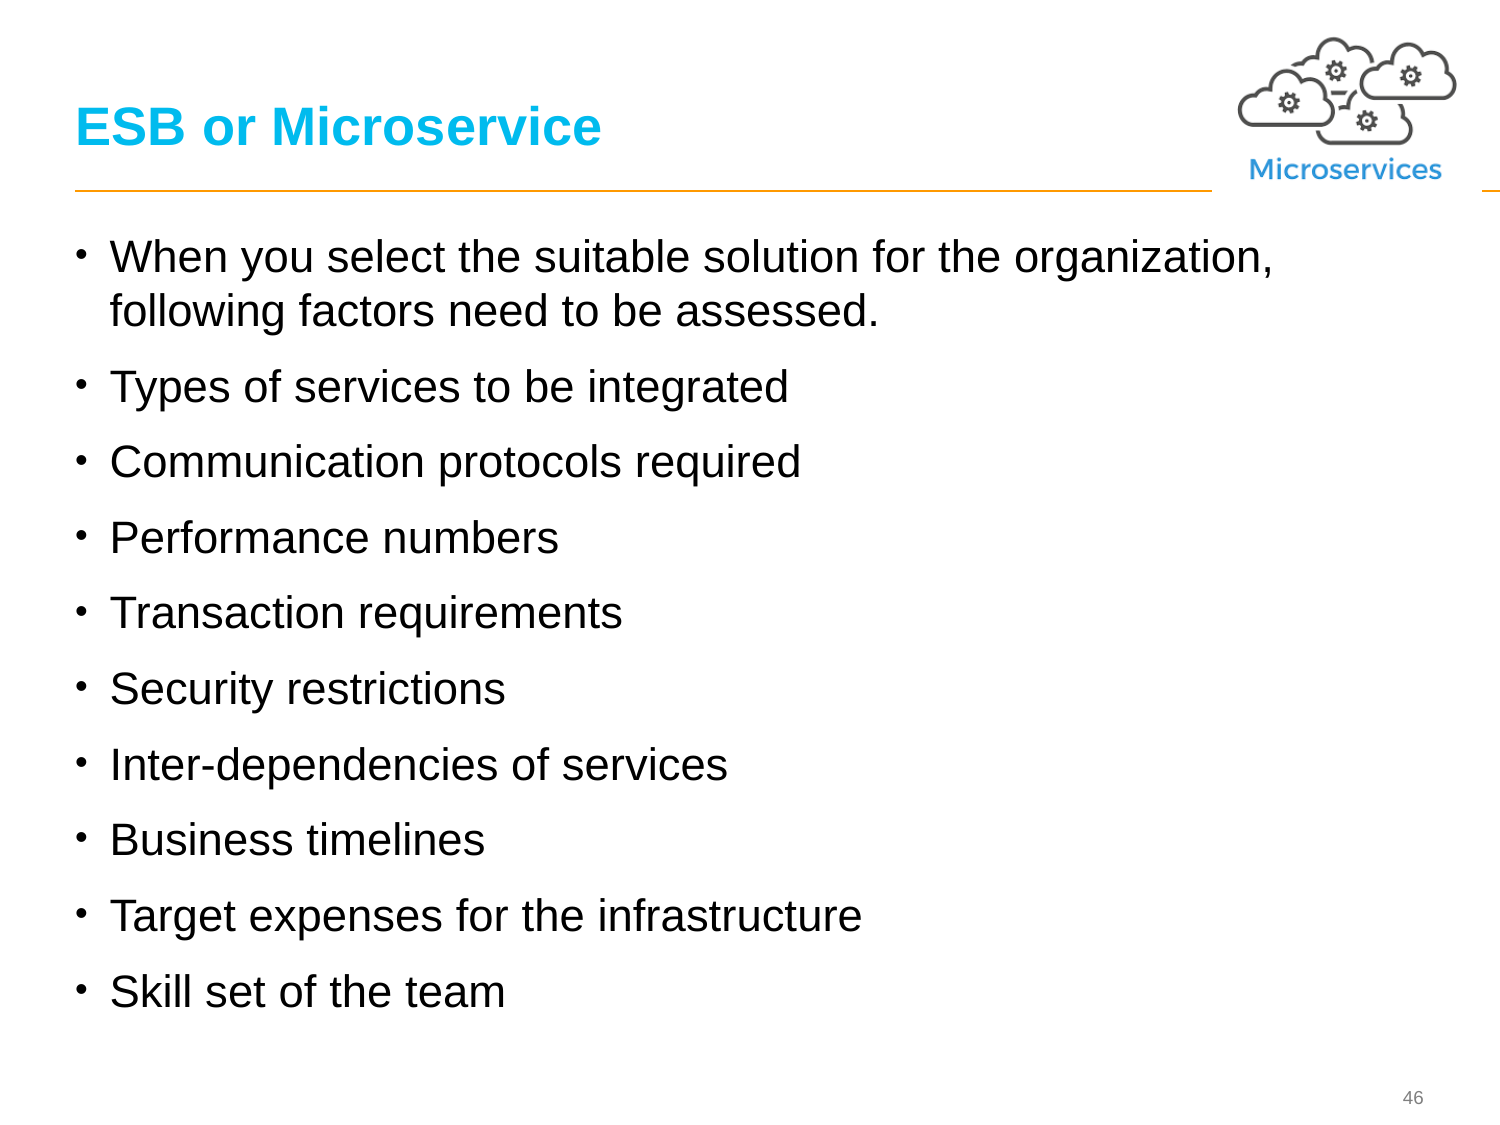

# ESB or Microservice
When you select the suitable solution for the organization, following factors need to be assessed.
Types of services to be integrated
Communication protocols required
Performance numbers
Transaction requirements
Security restrictions
Inter-dependencies of services
Business timelines
Target expenses for the infrastructure
Skill set of the team